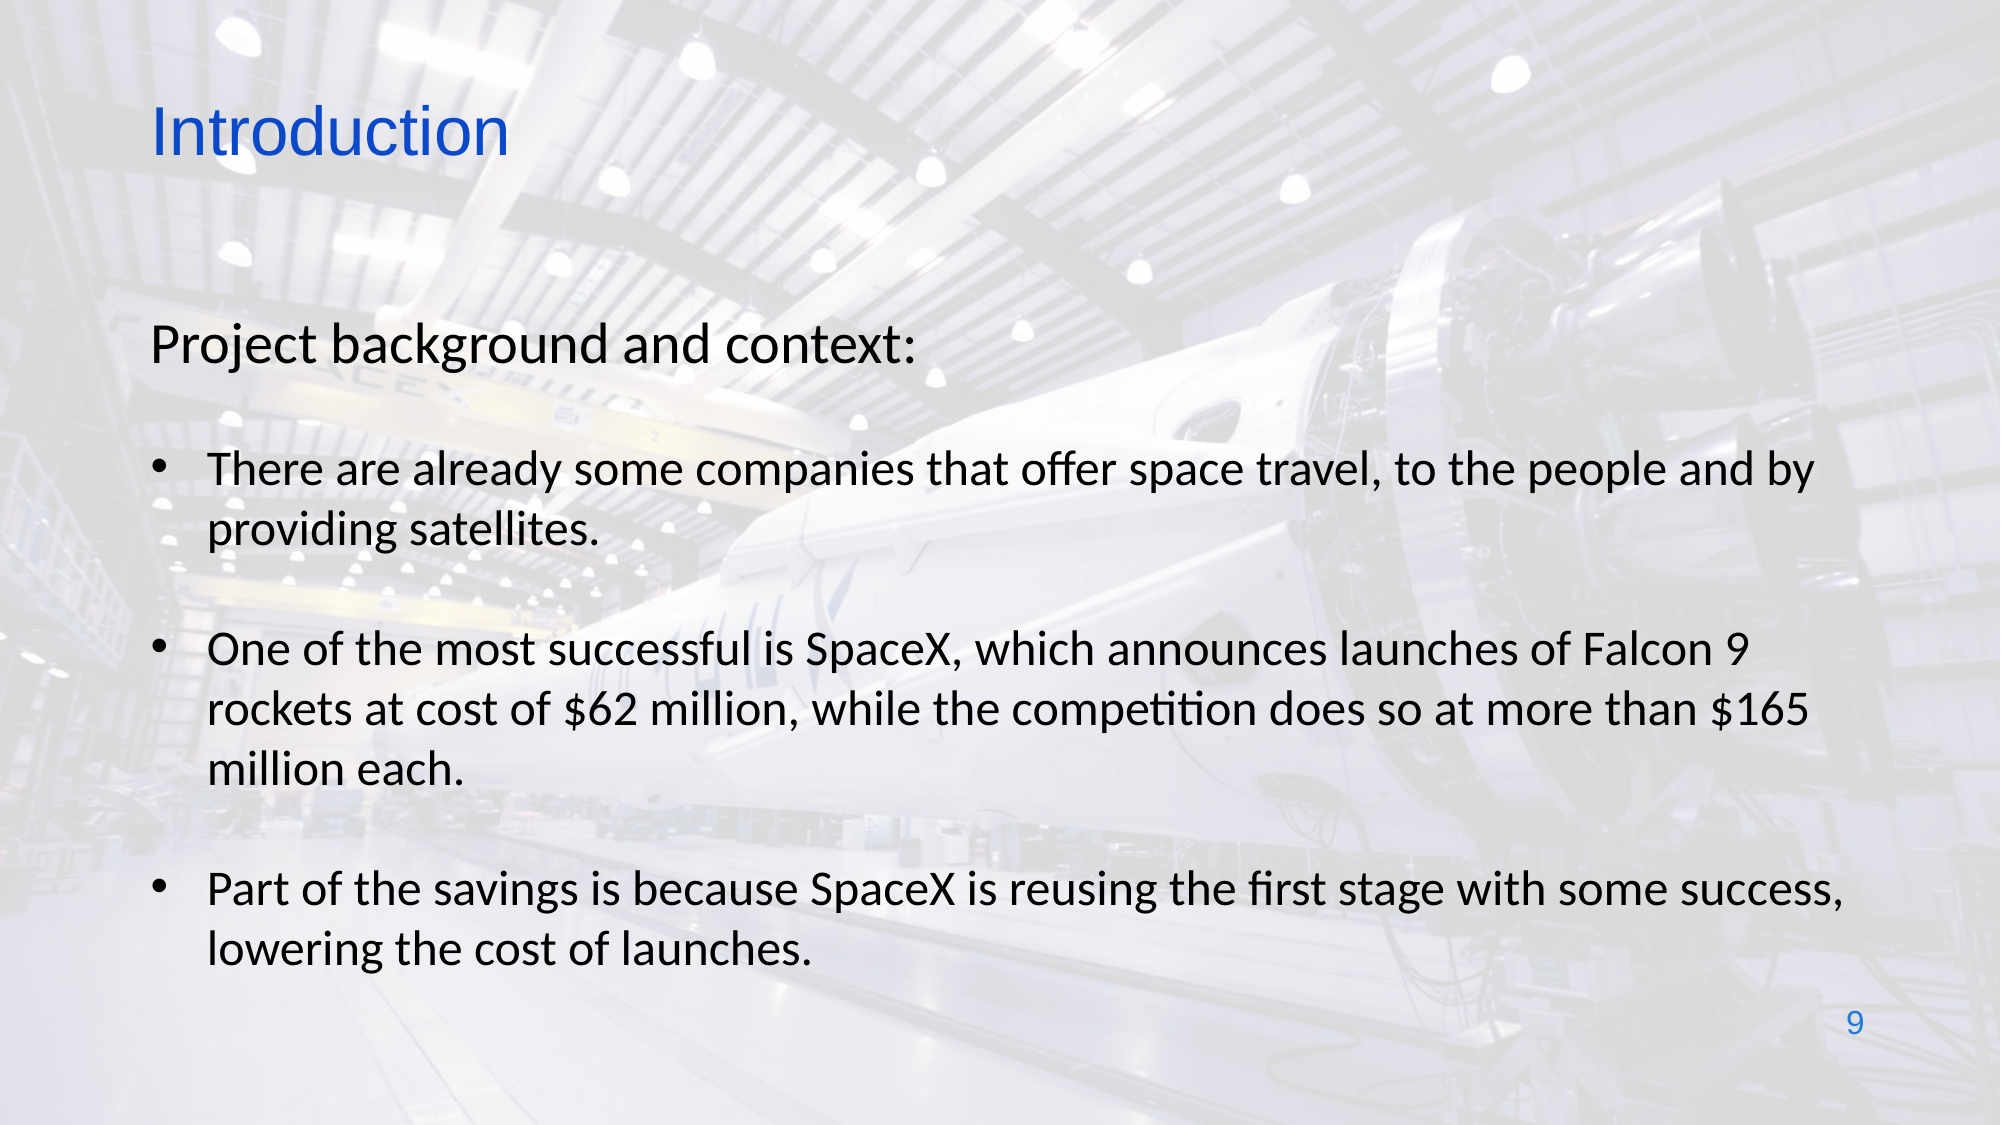

Introduction
Project background and context:

There are already some companies that offer space travel, to the people and by providing satellites.

One of the most successful is SpaceX, which announces launches of Falcon 9 rockets at cost of $62 million, while the competition does so at more than $165 million each.

Part of the savings is because SpaceX is reusing the first stage with some success, lowering the cost of launches.
9